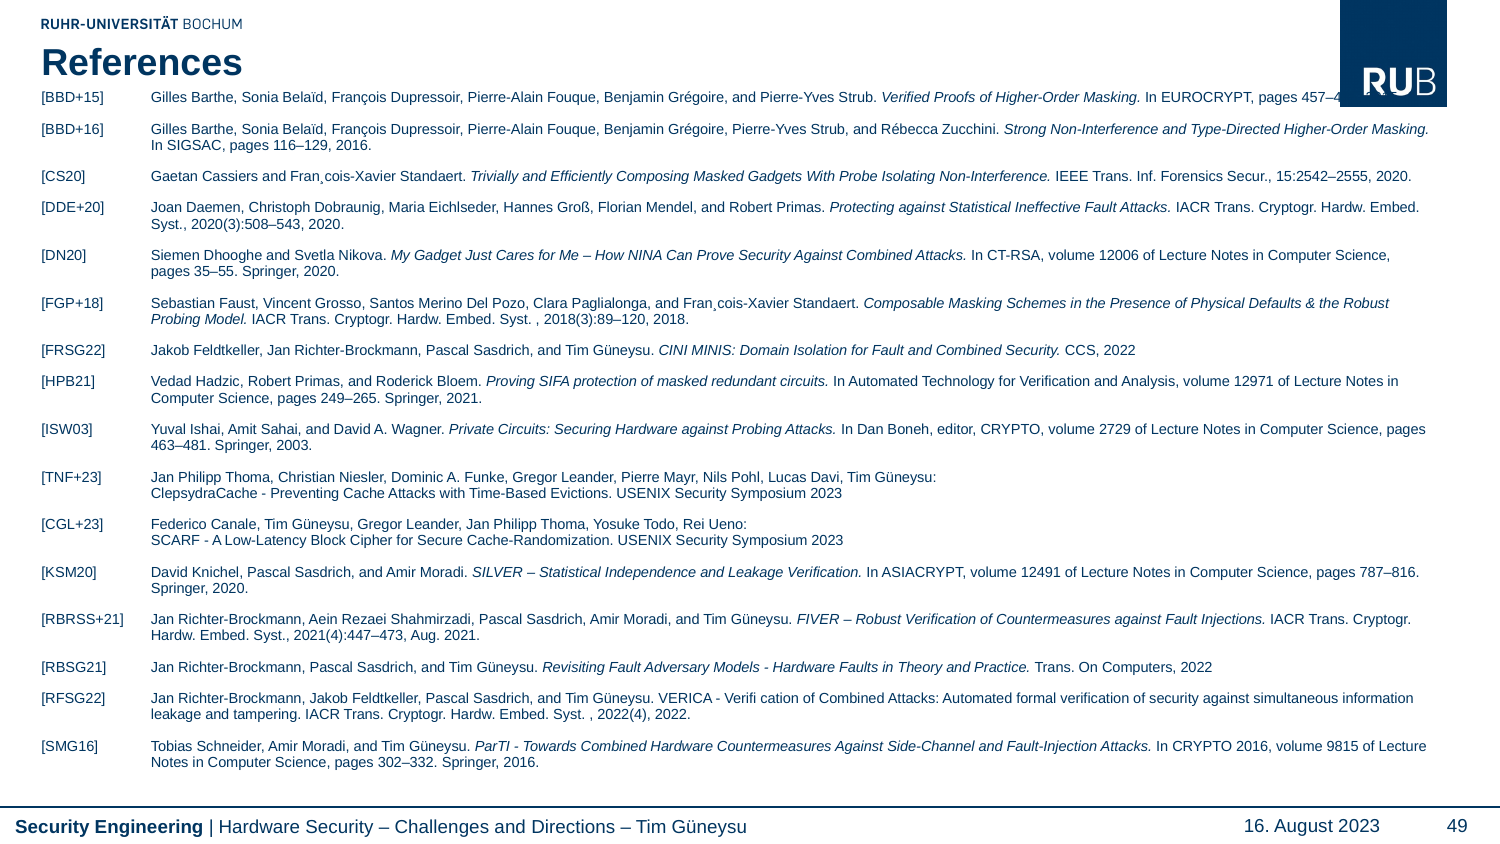

# References
| [BBD+15] | Gilles Barthe, Sonia Belaïd, François Dupressoir, Pierre-Alain Fouque, Benjamin Grégoire, and Pierre-Yves Strub. Verified Proofs of Higher-Order Masking. In EUROCRYPT, pages 457–485, 2015. |
| --- | --- |
| [BBD+16] | Gilles Barthe, Sonia Belaïd, François Dupressoir, Pierre-Alain Fouque, Benjamin Grégoire, Pierre-Yves Strub, and Rébecca Zucchini. Strong Non-Interference and Type-Directed Higher-Order Masking. In SIGSAC, pages 116–129, 2016. |
| [CS20] | Gaetan Cassiers and Fran¸cois-Xavier Standaert. Trivially and Efficiently Composing Masked Gadgets With Probe Isolating Non-Interference. IEEE Trans. Inf. Forensics Secur., 15:2542–2555, 2020. |
| [DDE+20] | Joan Daemen, Christoph Dobraunig, Maria Eichlseder, Hannes Groß, Florian Mendel, and Robert Primas. Protecting against Statistical Ineffective Fault Attacks. IACR Trans. Cryptogr. Hardw. Embed. Syst., 2020(3):508–543, 2020. |
| [DN20] | Siemen Dhooghe and Svetla Nikova. My Gadget Just Cares for Me – How NINA Can Prove Security Against Combined Attacks. In CT-RSA, volume 12006 of Lecture Notes in Computer Science, pages 35–55. Springer, 2020. |
| [FGP+18] | Sebastian Faust, Vincent Grosso, Santos Merino Del Pozo, Clara Paglialonga, and Fran¸cois-Xavier Standaert. Composable Masking Schemes in the Presence of Physical Defaults & the Robust Probing Model. IACR Trans. Cryptogr. Hardw. Embed. Syst. , 2018(3):89–120, 2018. |
| [FRSG22] | Jakob Feldtkeller, Jan Richter-Brockmann, Pascal Sasdrich, and Tim Güneysu. CINI MINIS: Domain Isolation for Fault and Combined Security. CCS, 2022 |
| [HPB21] | Vedad Hadzic, Robert Primas, and Roderick Bloem. Proving SIFA protection of masked redundant circuits. In Automated Technology for Verification and Analysis, volume 12971 of Lecture Notes in Computer Science, pages 249–265. Springer, 2021. |
| [ISW03] | Yuval Ishai, Amit Sahai, and David A. Wagner. Private Circuits: Securing Hardware against Probing Attacks. In Dan Boneh, editor, CRYPTO, volume 2729 of Lecture Notes in Computer Science, pages 463–481. Springer, 2003. |
| [TNF+23] | Jan Philipp Thoma, Christian Niesler, Dominic A. Funke, Gregor Leander, Pierre Mayr, Nils Pohl, Lucas Davi, Tim Güneysu: ClepsydraCache - Preventing Cache Attacks with Time-Based Evictions. USENIX Security Symposium 2023 |
| [CGL+23] | Federico Canale, Tim Güneysu, Gregor Leander, Jan Philipp Thoma, Yosuke Todo, Rei Ueno: SCARF - A Low-Latency Block Cipher for Secure Cache-Randomization. USENIX Security Symposium 2023 |
| [KSM20] | David Knichel, Pascal Sasdrich, and Amir Moradi. SILVER – Statistical Independence and Leakage Verification. In ASIACRYPT, volume 12491 of Lecture Notes in Computer Science, pages 787–816. Springer, 2020. |
| [RBRSS+21] | Jan Richter-Brockmann, Aein Rezaei Shahmirzadi, Pascal Sasdrich, Amir Moradi, and Tim Güneysu. FIVER – Robust Verification of Countermeasures against Fault Injections. IACR Trans. Cryptogr. Hardw. Embed. Syst., 2021(4):447–473, Aug. 2021. |
| [RBSG21] | Jan Richter-Brockmann, Pascal Sasdrich, and Tim Güneysu. Revisiting Fault Adversary Models - Hardware Faults in Theory and Practice. Trans. On Computers, 2022 |
| [RFSG22] | Jan Richter-Brockmann, Jakob Feldtkeller, Pascal Sasdrich, and Tim Güneysu. VERICA - Verifi cation of Combined Attacks: Automated formal verification of security against simultaneous information leakage and tampering. IACR Trans. Cryptogr. Hardw. Embed. Syst. , 2022(4), 2022. |
| [SMG16] | Tobias Schneider, Amir Moradi, and Tim Güneysu. ParTI - Towards Combined Hardware Countermeasures Against Side-Channel and Fault-Injection Attacks. In CRYPTO 2016, volume 9815 of Lecture Notes in Computer Science, pages 302–332. Springer, 2016. |
Hardware Security – Challenges and Directions – Tim Güneysu
16. August 2023
49